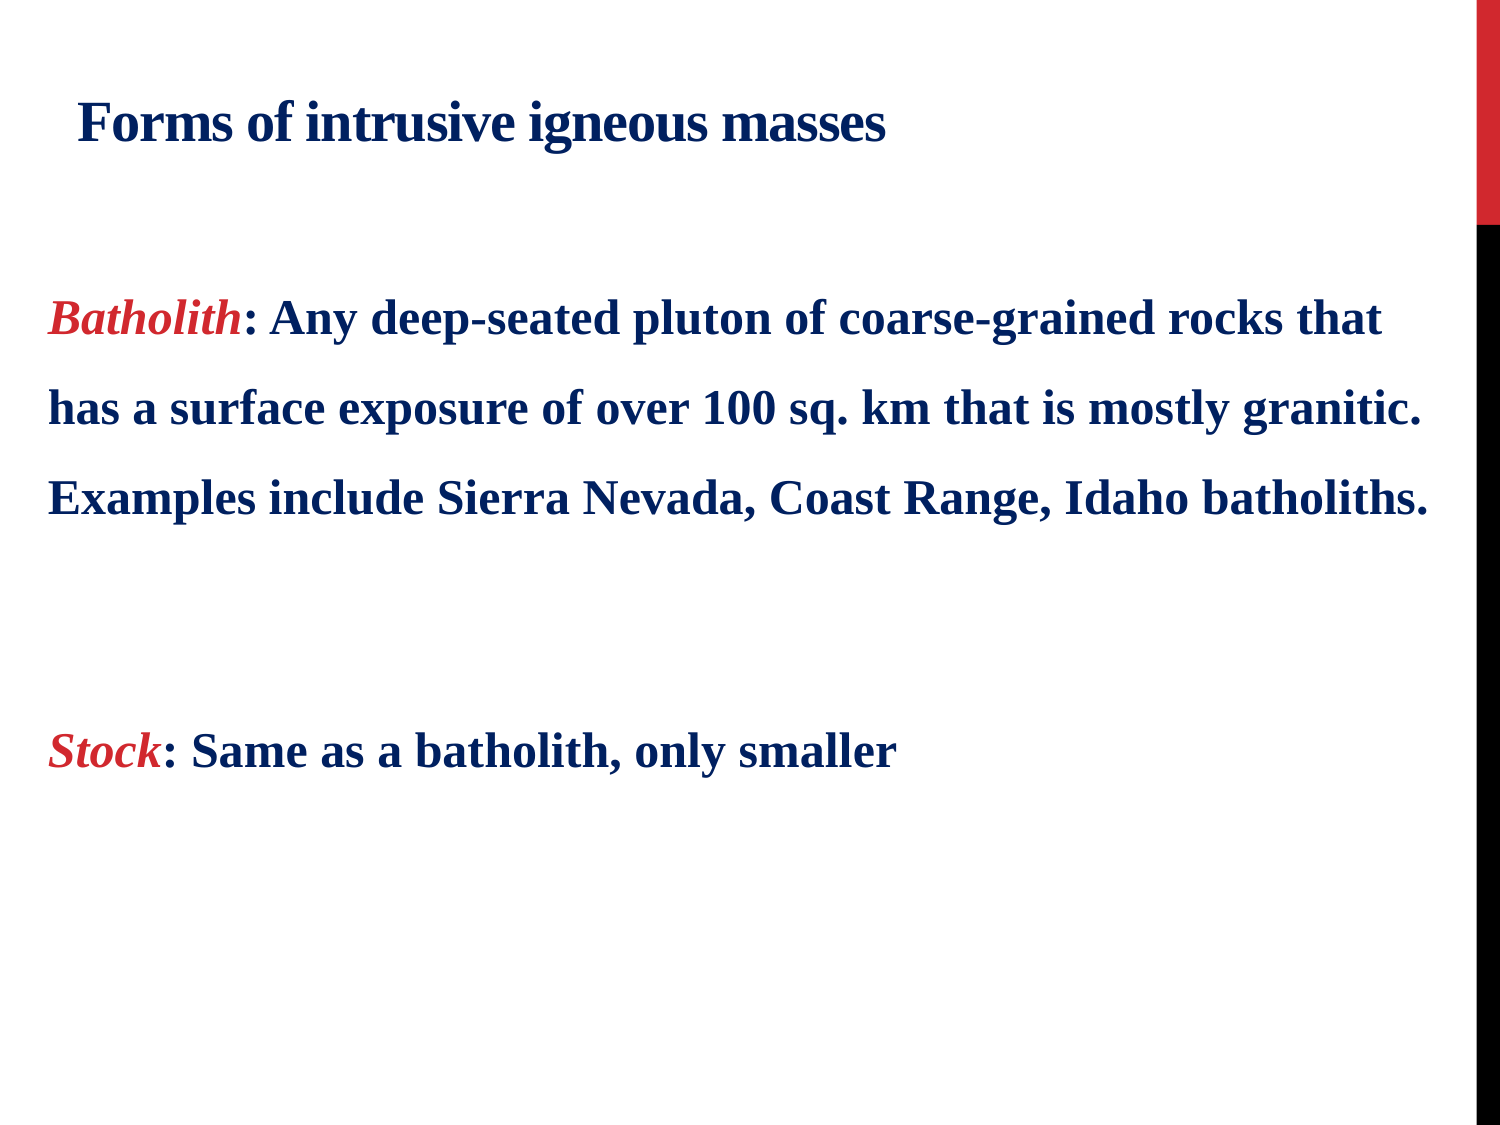

# Forms of intrusive igneous masses
Batholith: Any deep-seated pluton of coarse-grained rocks that has a surface exposure of over 100 sq. km that is mostly granitic.  Examples include Sierra Nevada, Coast Range, Idaho batholiths.

Stock: Same as a batholith, only smaller